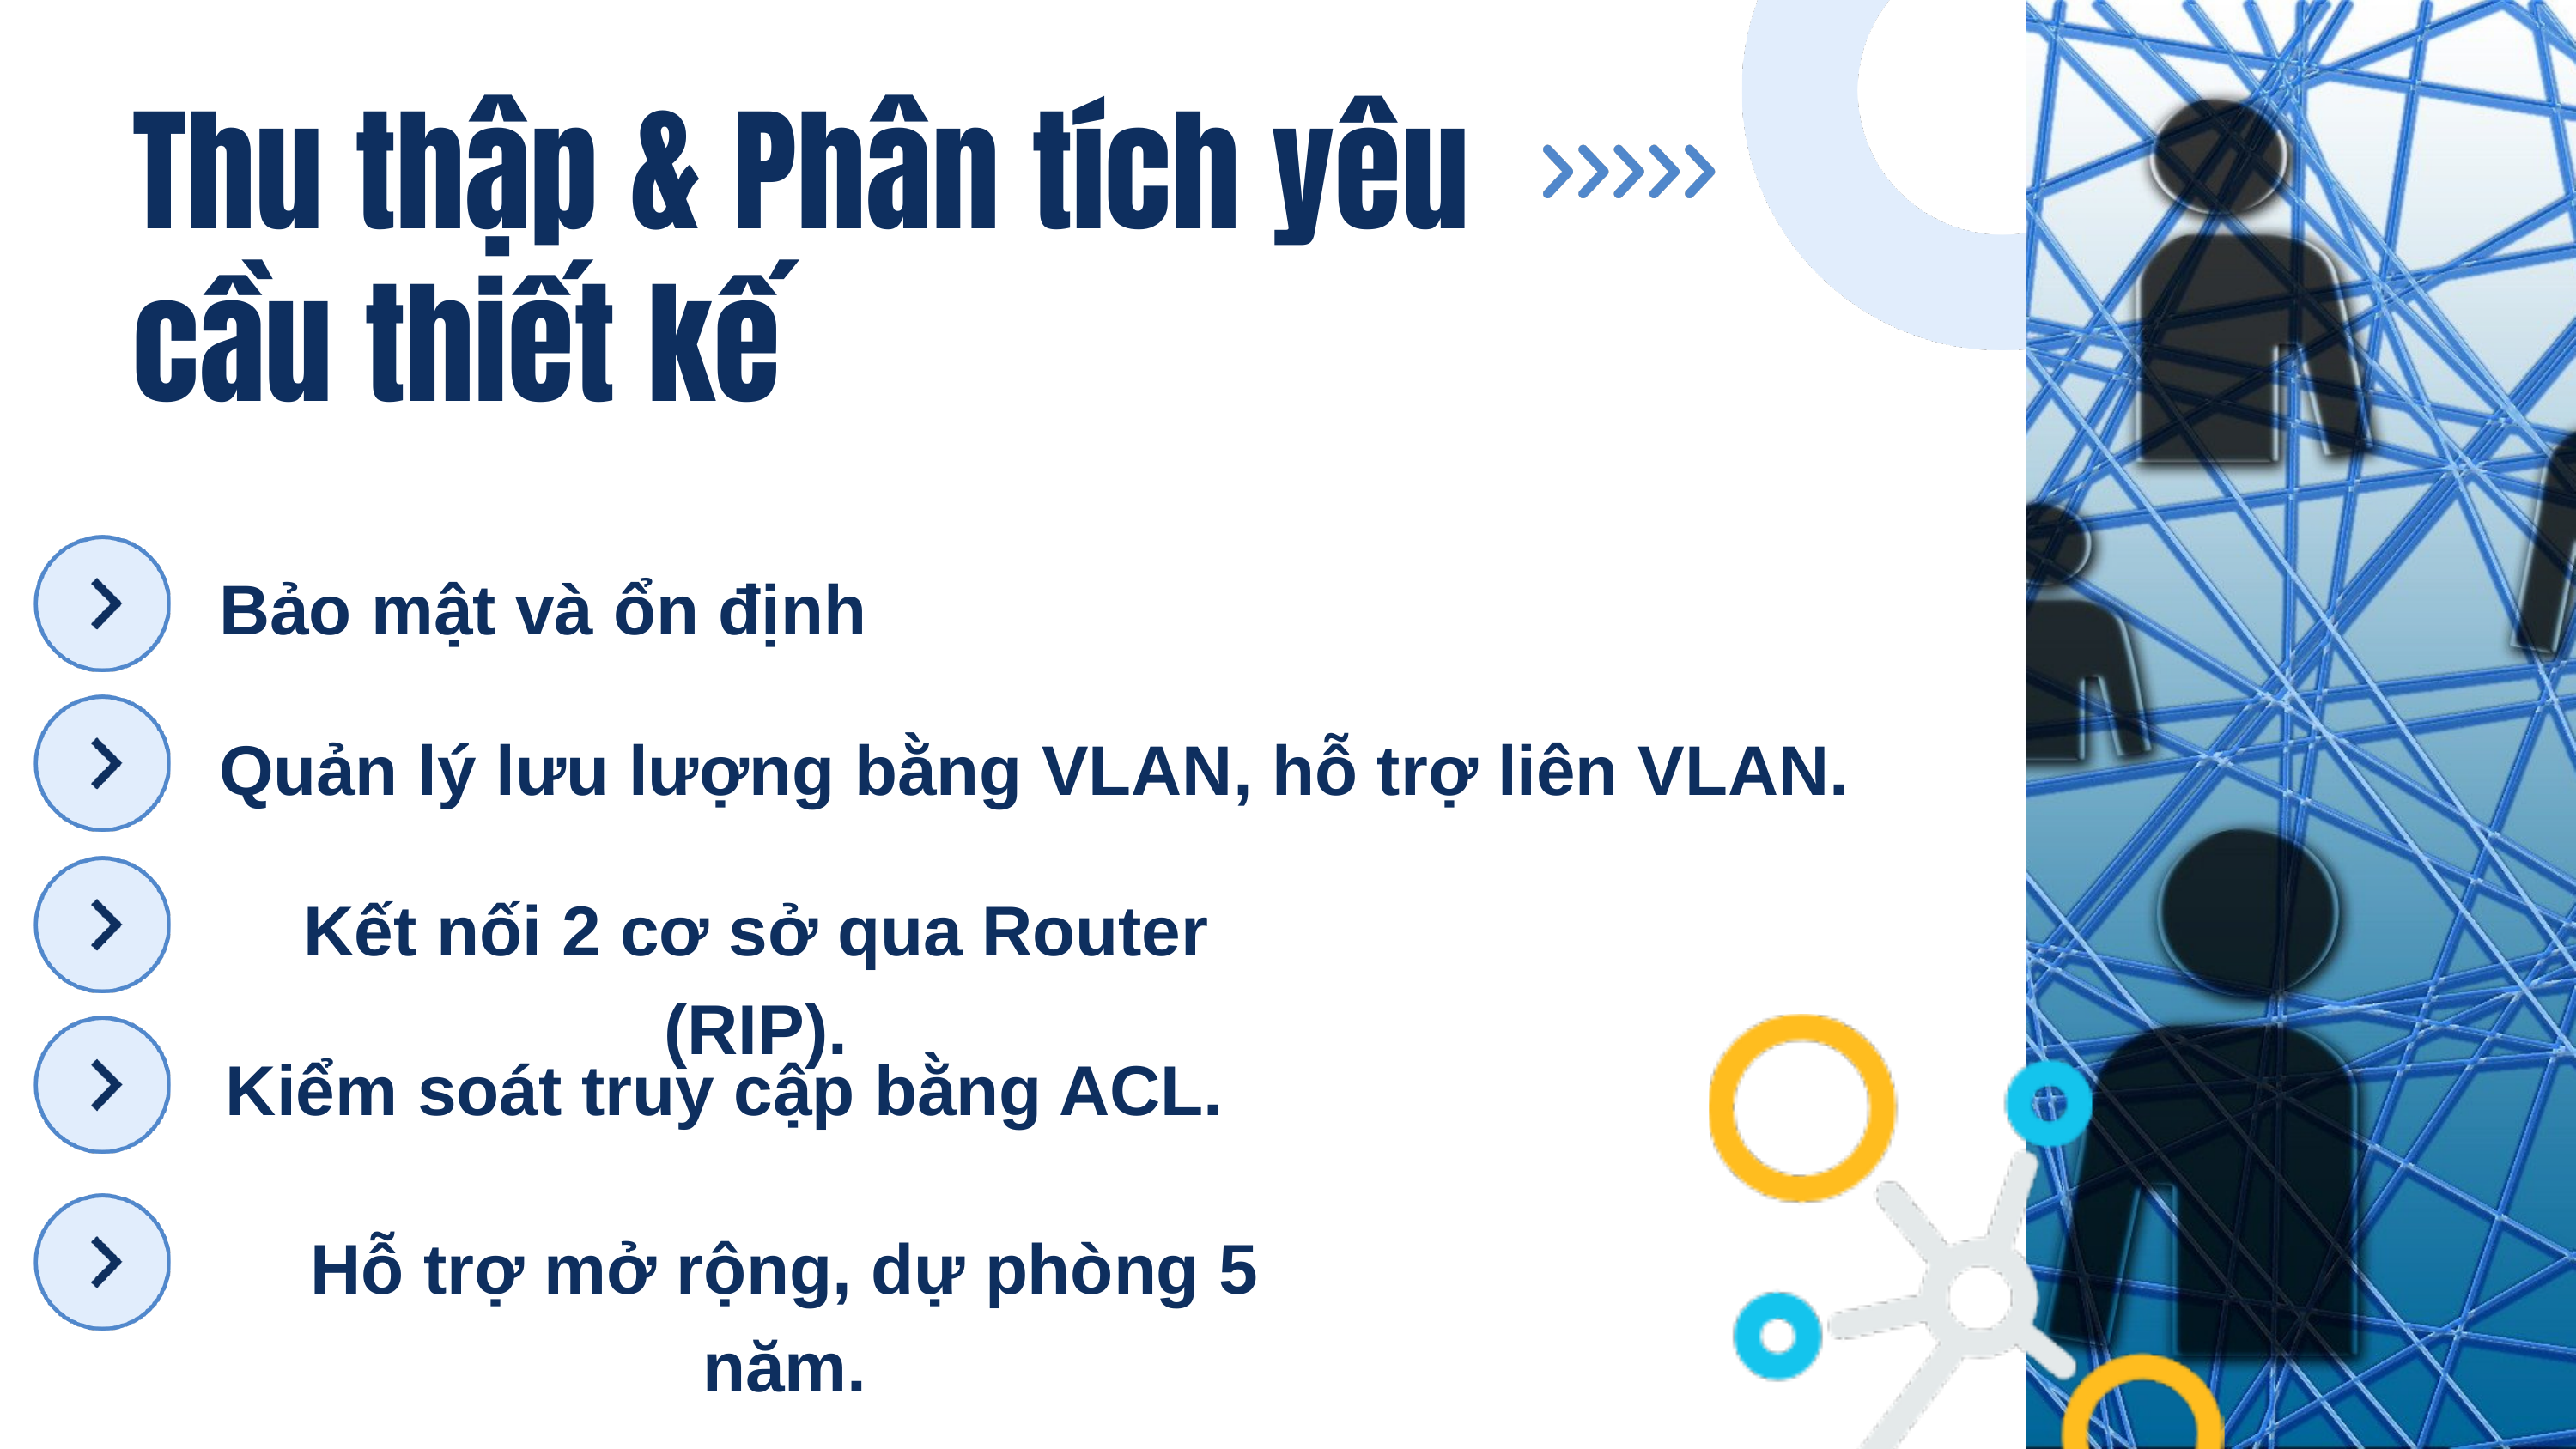

Thu thập & Phân tích yêu cầu thiết kế

Bảo mật và ổn định

Quản lý lưu lượng bằng VLAN, hỗ trợ liên VLAN.

Kết nối 2 cơ sở qua Router (RIP).

Kiểm soát truy cập bằng ACL.

Hỗ trợ mở rộng, dự phòng 5 năm.